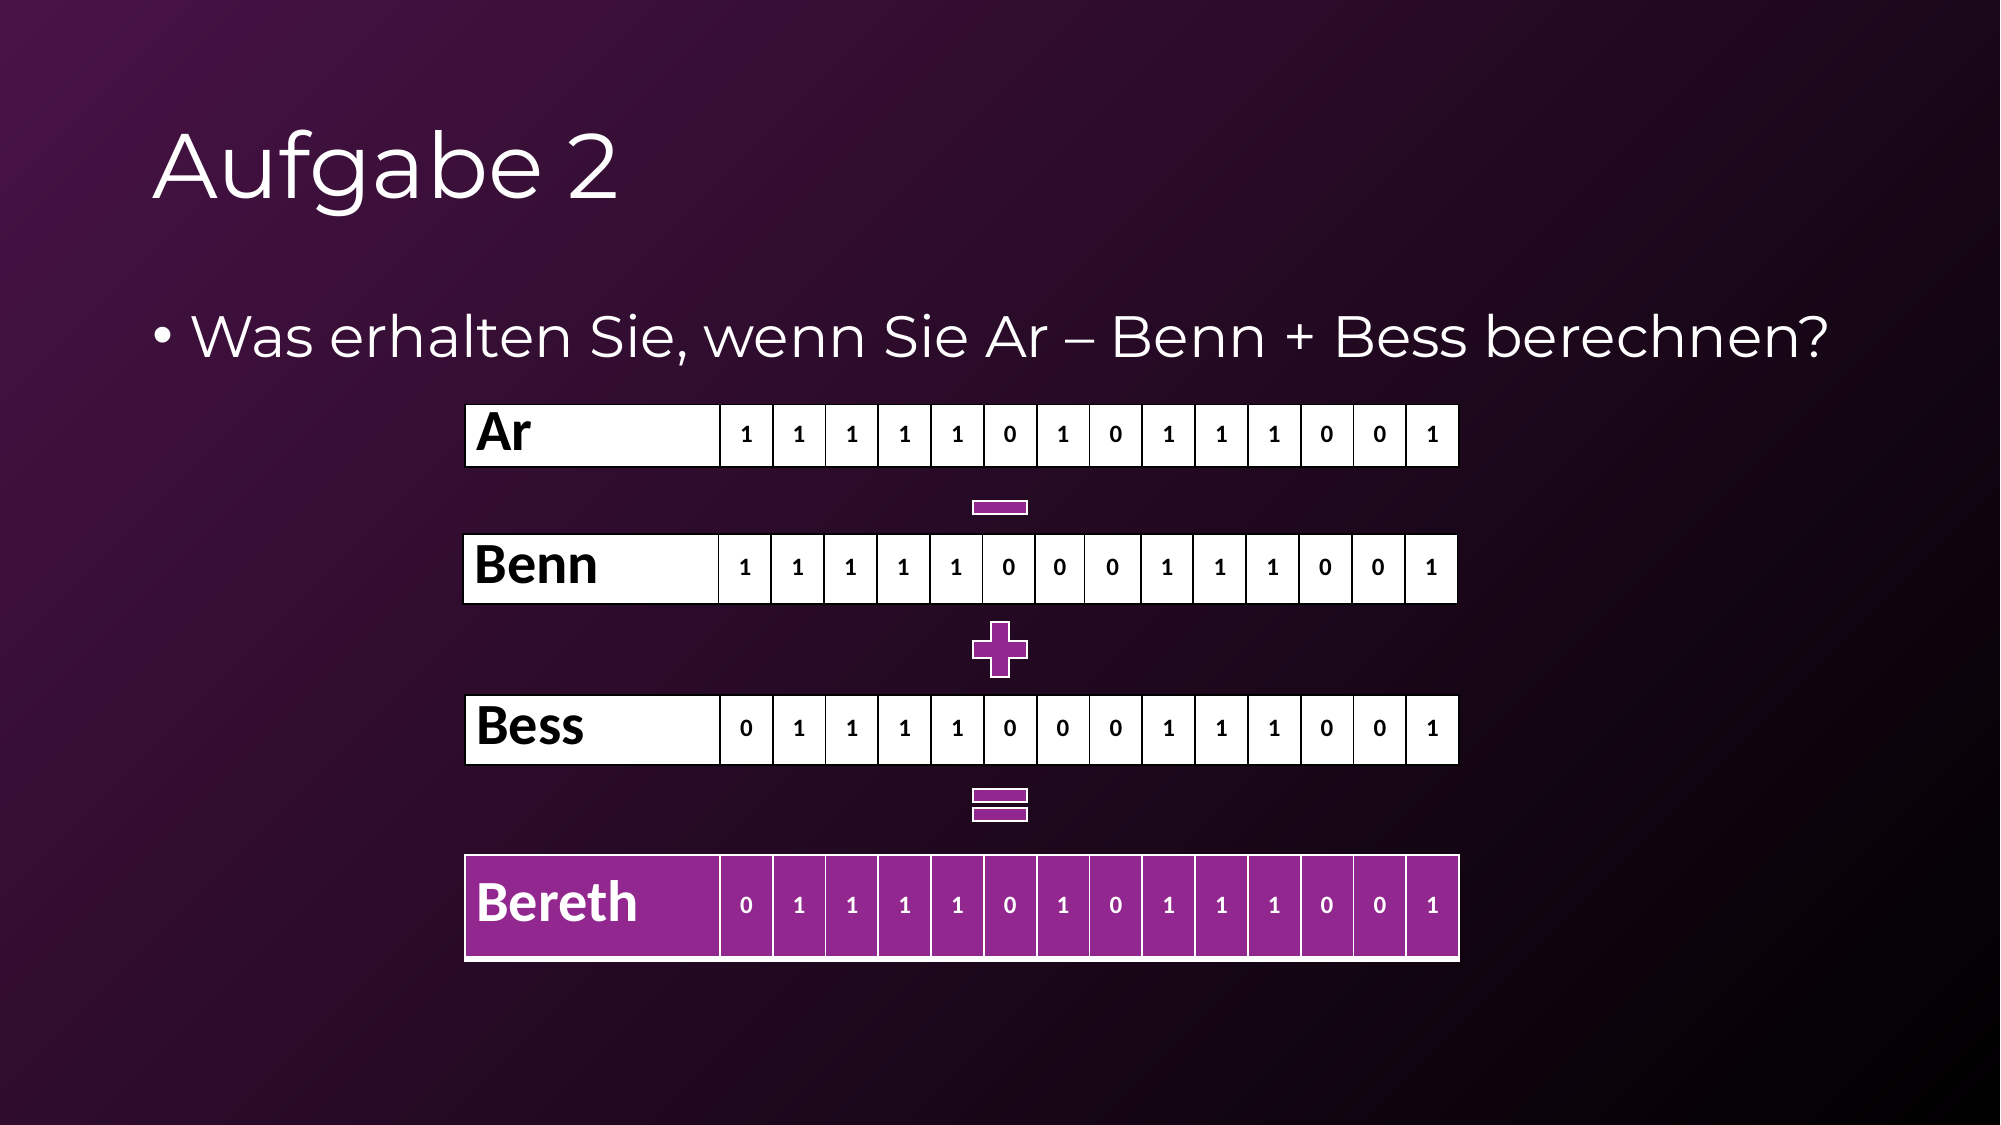

# Aufgabe 2
Was erhalten Sie, wenn Sie Ar – Benn + Bess berechnen?
| Ar | 1 | 1 | 1 | 1 | 1 | 0 | 1 | 0 | 1 | 1 | 1 | 0 | 0 | 1 |
| --- | --- | --- | --- | --- | --- | --- | --- | --- | --- | --- | --- | --- | --- | --- |

| Benn | 1 | 1 | 1 | 1 | 1 | 0 | 0 | 0 | 1 | 1 | 1 | 0 | 0 | 1 |
| --- | --- | --- | --- | --- | --- | --- | --- | --- | --- | --- | --- | --- | --- | --- |

| Bess | 0 | 1 | 1 | 1 | 1 | 0 | 0 | 0 | 1 | 1 | 1 | 0 | 0 | 1 |
| --- | --- | --- | --- | --- | --- | --- | --- | --- | --- | --- | --- | --- | --- | --- |

| Bereth | 0 | 1 | 1 | 1 | 1 | 0 | 1 | 0 | 1 | 1 | 1 | 0 | 0 | 1 |
| --- | --- | --- | --- | --- | --- | --- | --- | --- | --- | --- | --- | --- | --- | --- |